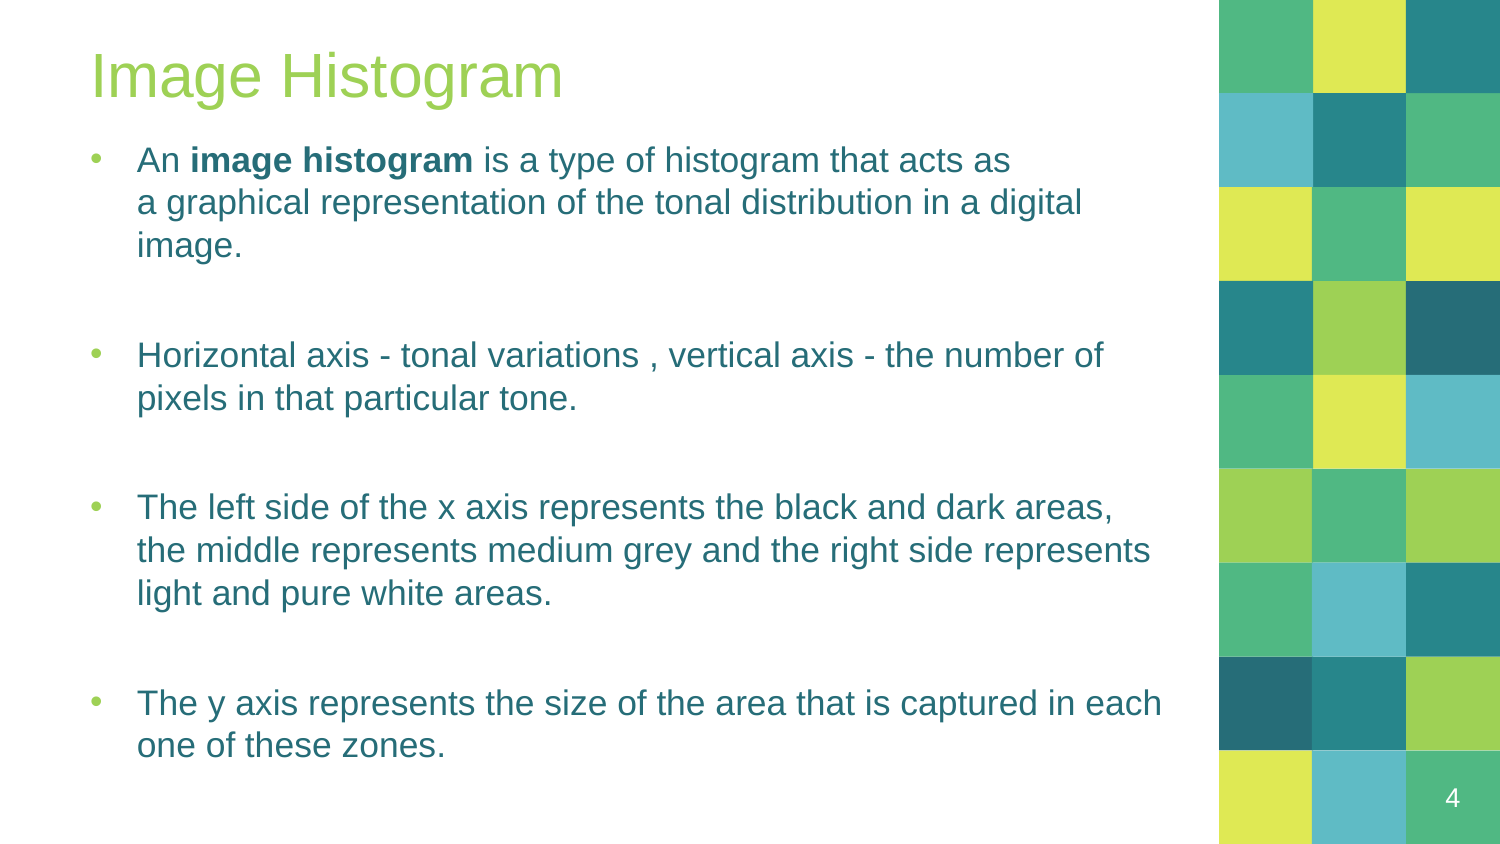

# Image Histogram
An image histogram is a type of histogram that acts as a graphical representation of the tonal distribution in a digital image.

Horizontal axis - tonal variations , vertical axis - the number of pixels in that particular tone.

The left side of the x axis represents the black and dark areas, the middle represents medium grey and the right side represents light and pure white areas.

The y axis represents the size of the area that is captured in each one of these zones.
4